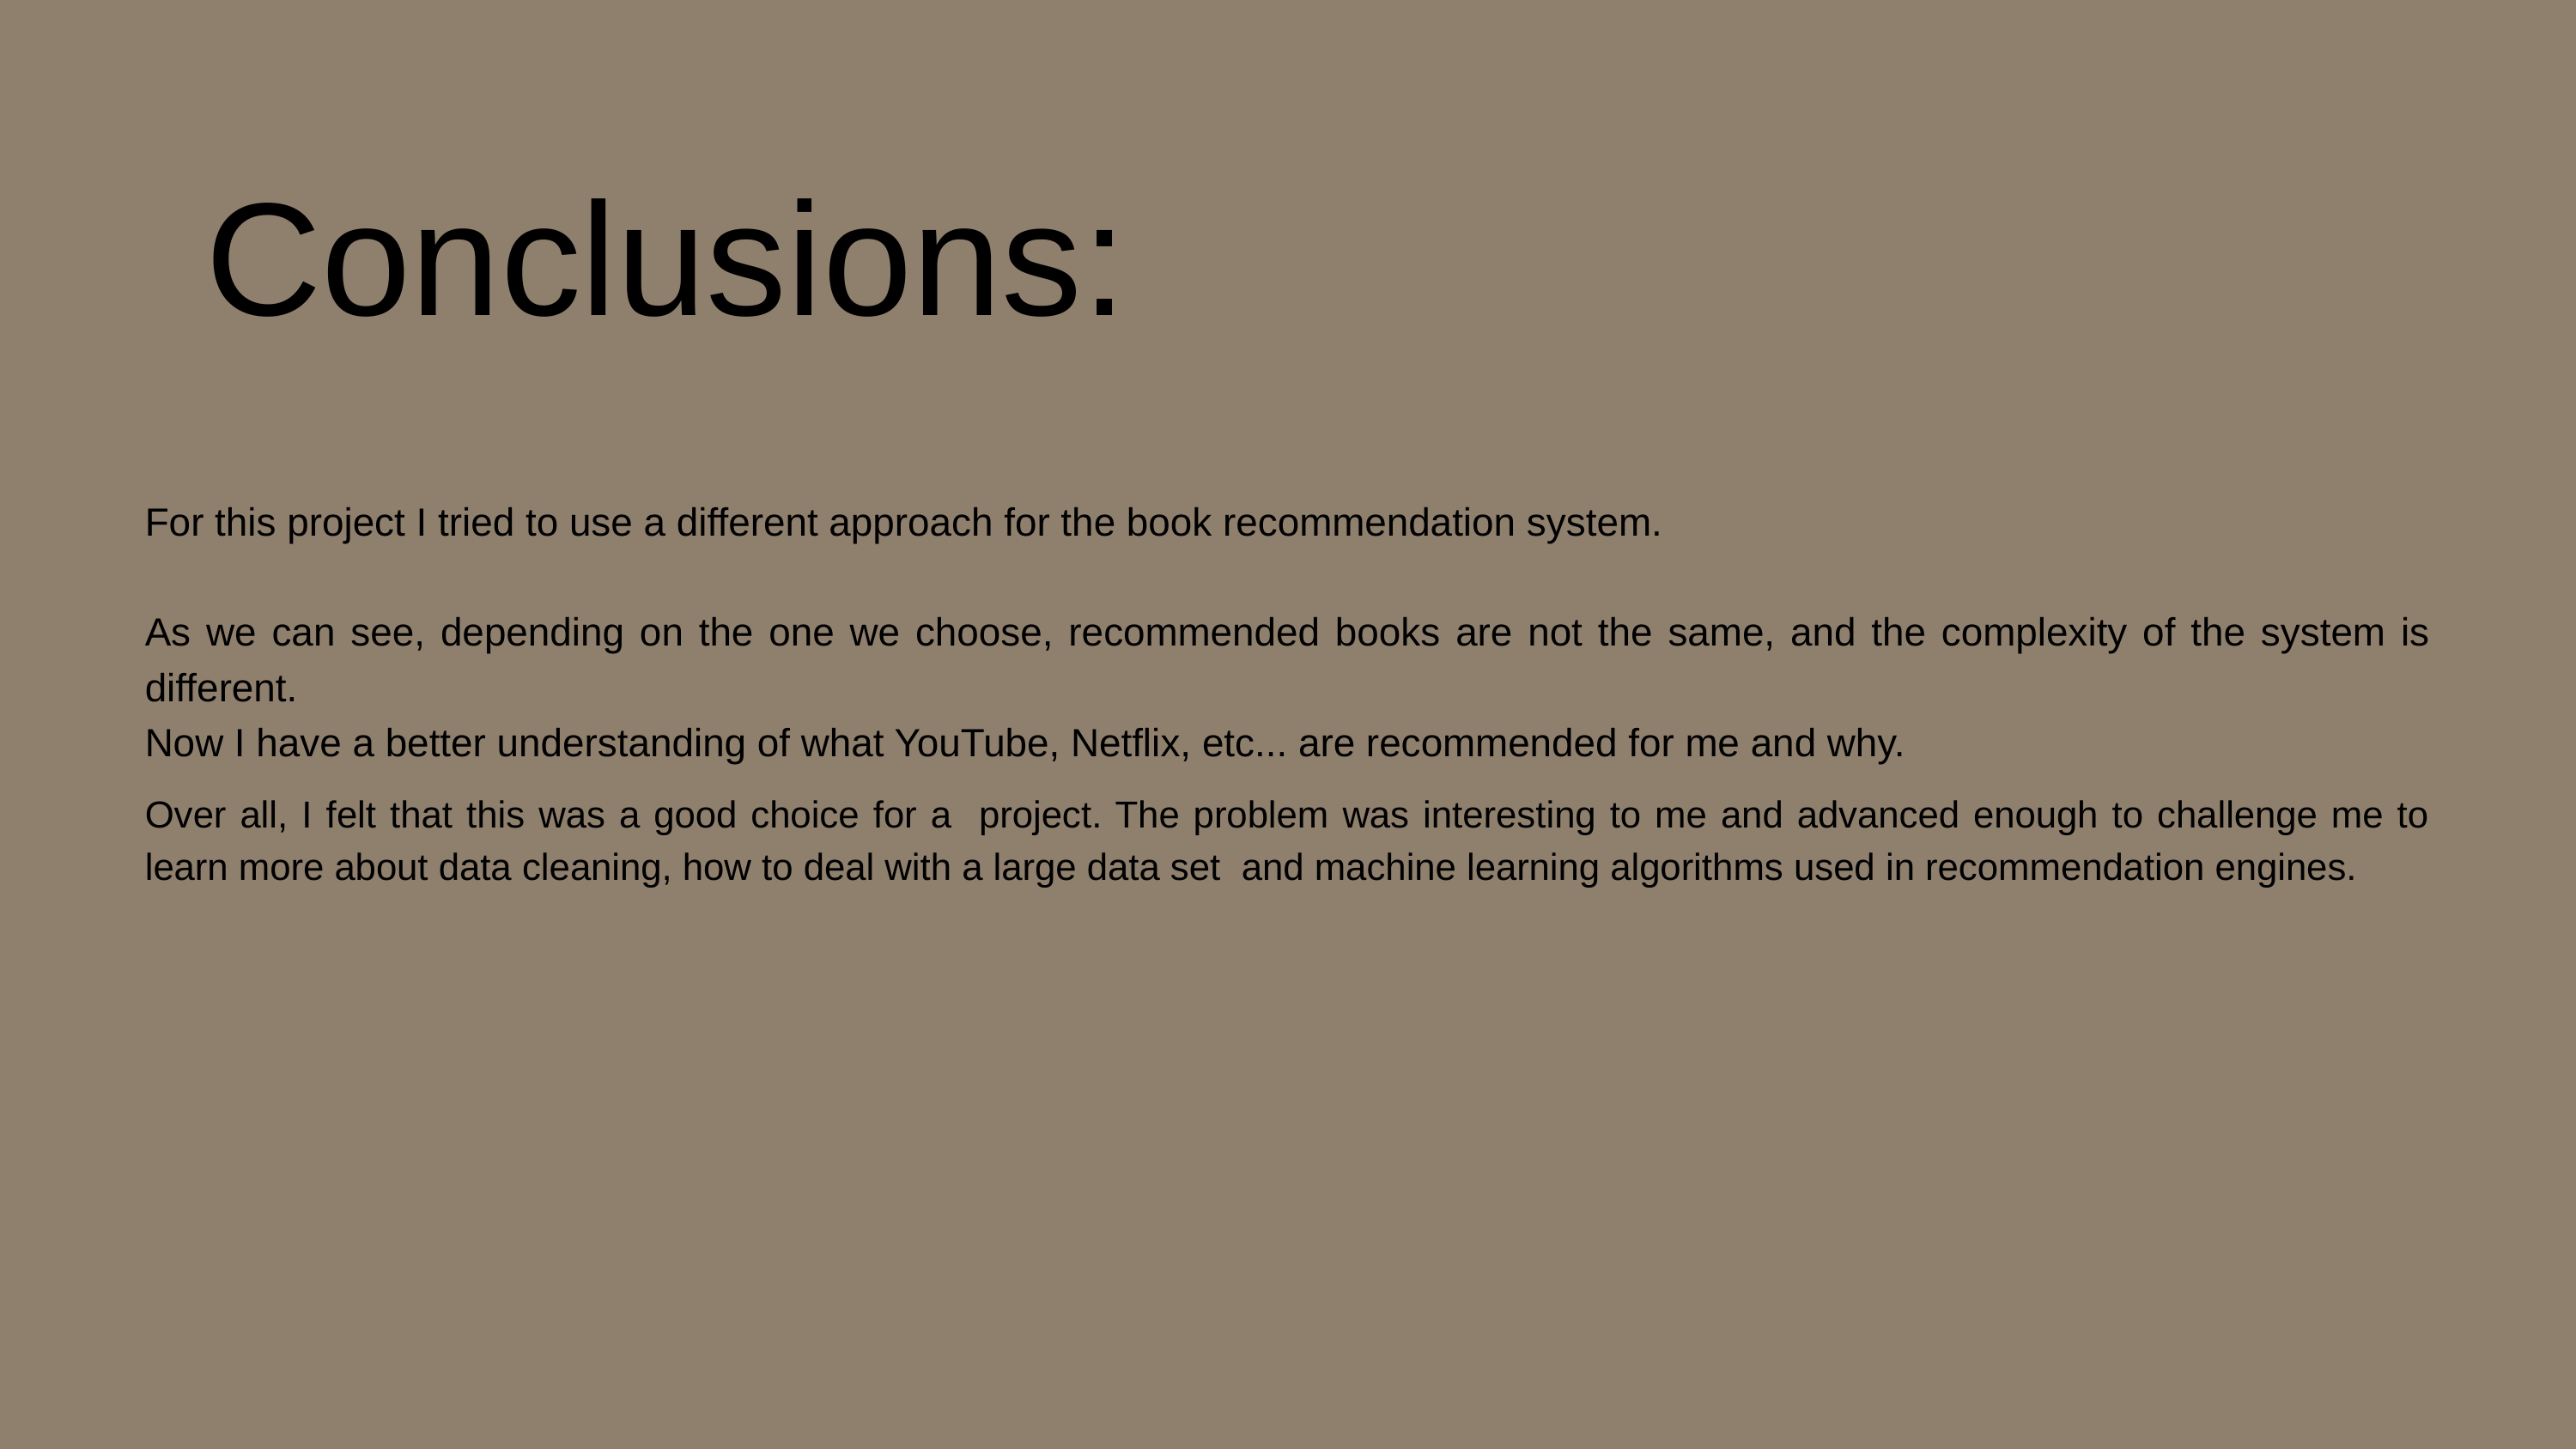

Conclusions:
For this project I tried to use a different approach for the book recommendation system.

As we can see, depending on the one we choose, recommended books are not the same, and the complexity of the system is different.
Now I have a better understanding of what YouTube, Netflix, etc... are recommended for me and why.
Over all, I felt that this was a good choice for a  project. The problem was interesting to me and advanced enough to challenge me to learn more about data cleaning, how to deal with a large data set  and machine learning algorithms used in recommendation engines.